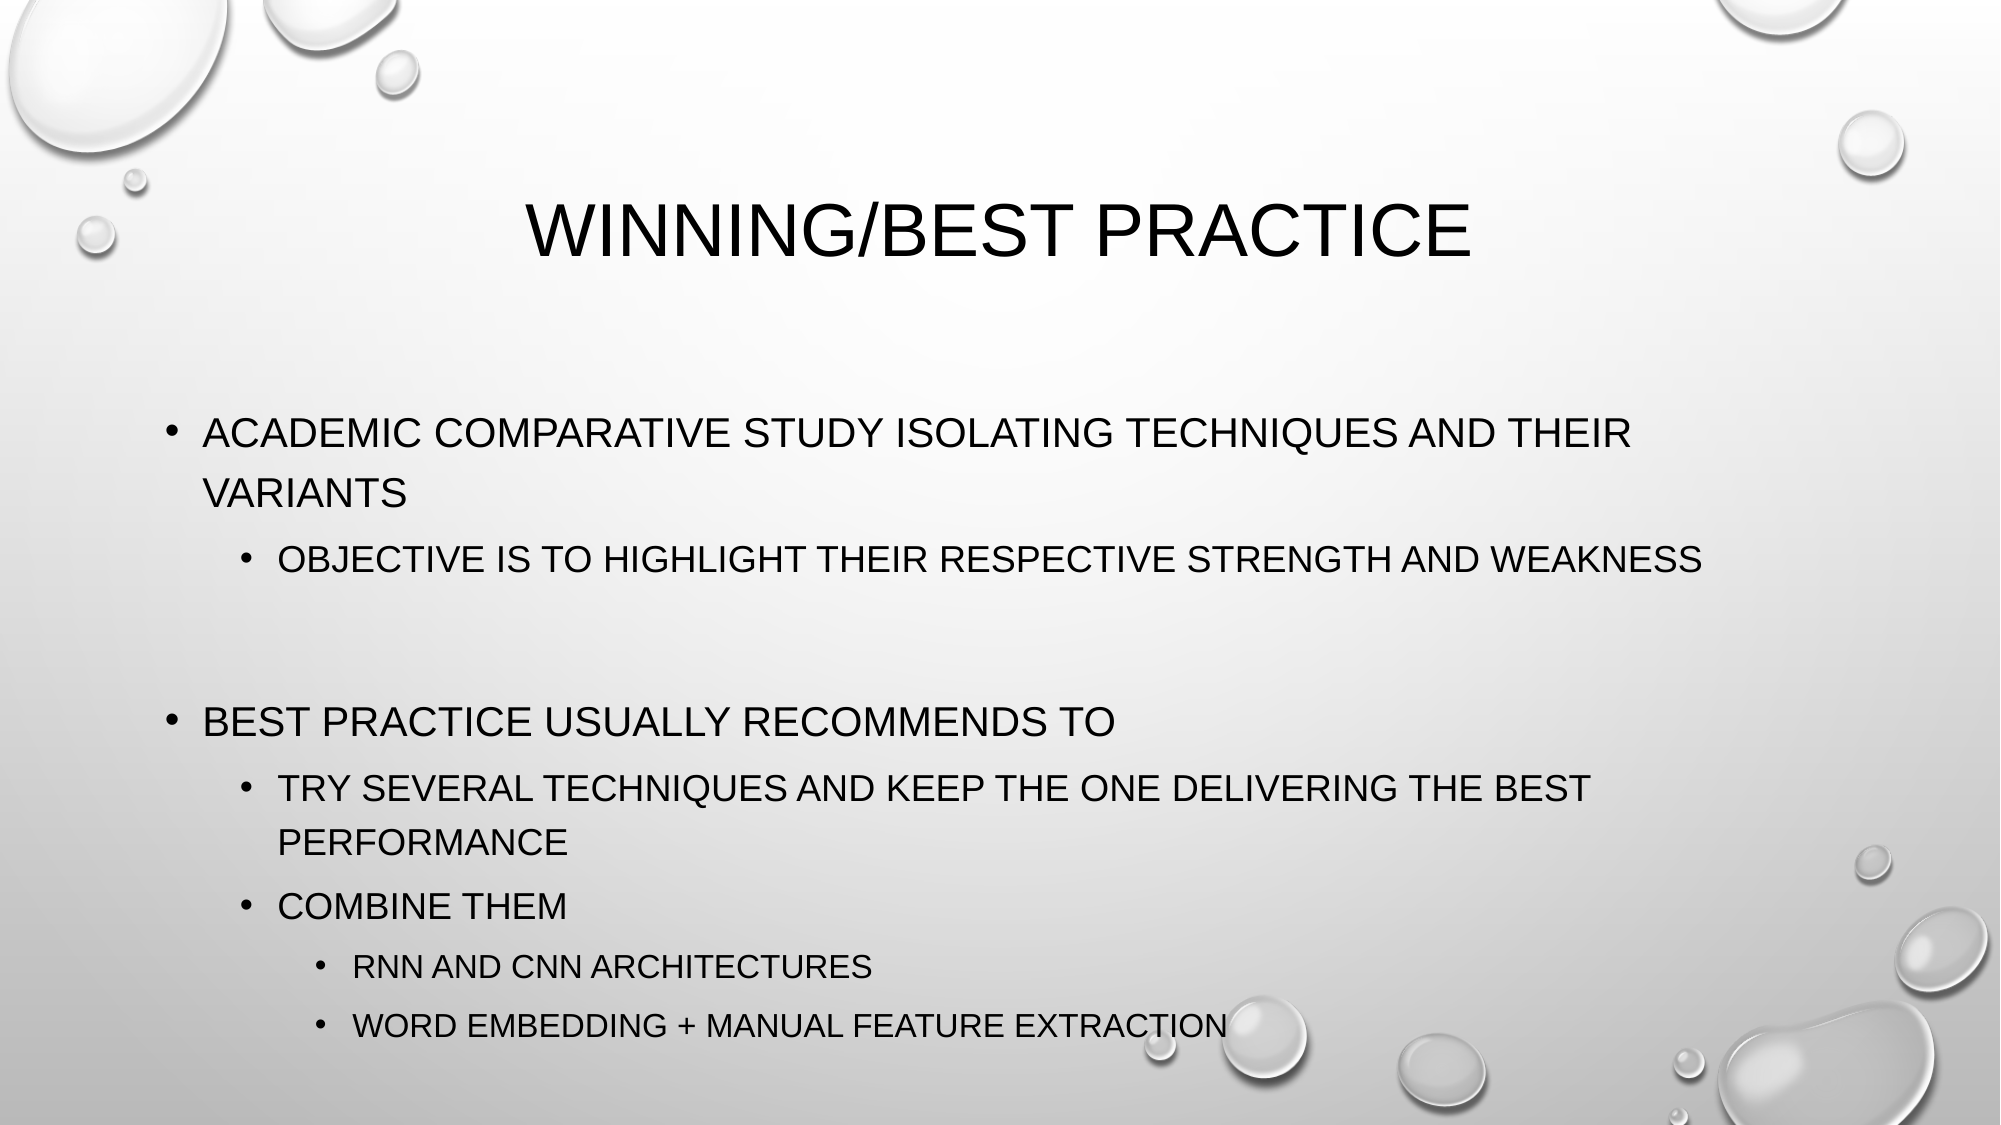

# Winning/BEST practice
ACADEMIC Comparative study isolating techniques and their variants
Objective is to highlight their respective strength and weakness

BEST practice usually recommends to
Try several techniques and keep the one delivering the best performance
Combine them
Rnn and cnn architectures
Word embedding + manual feature extraction